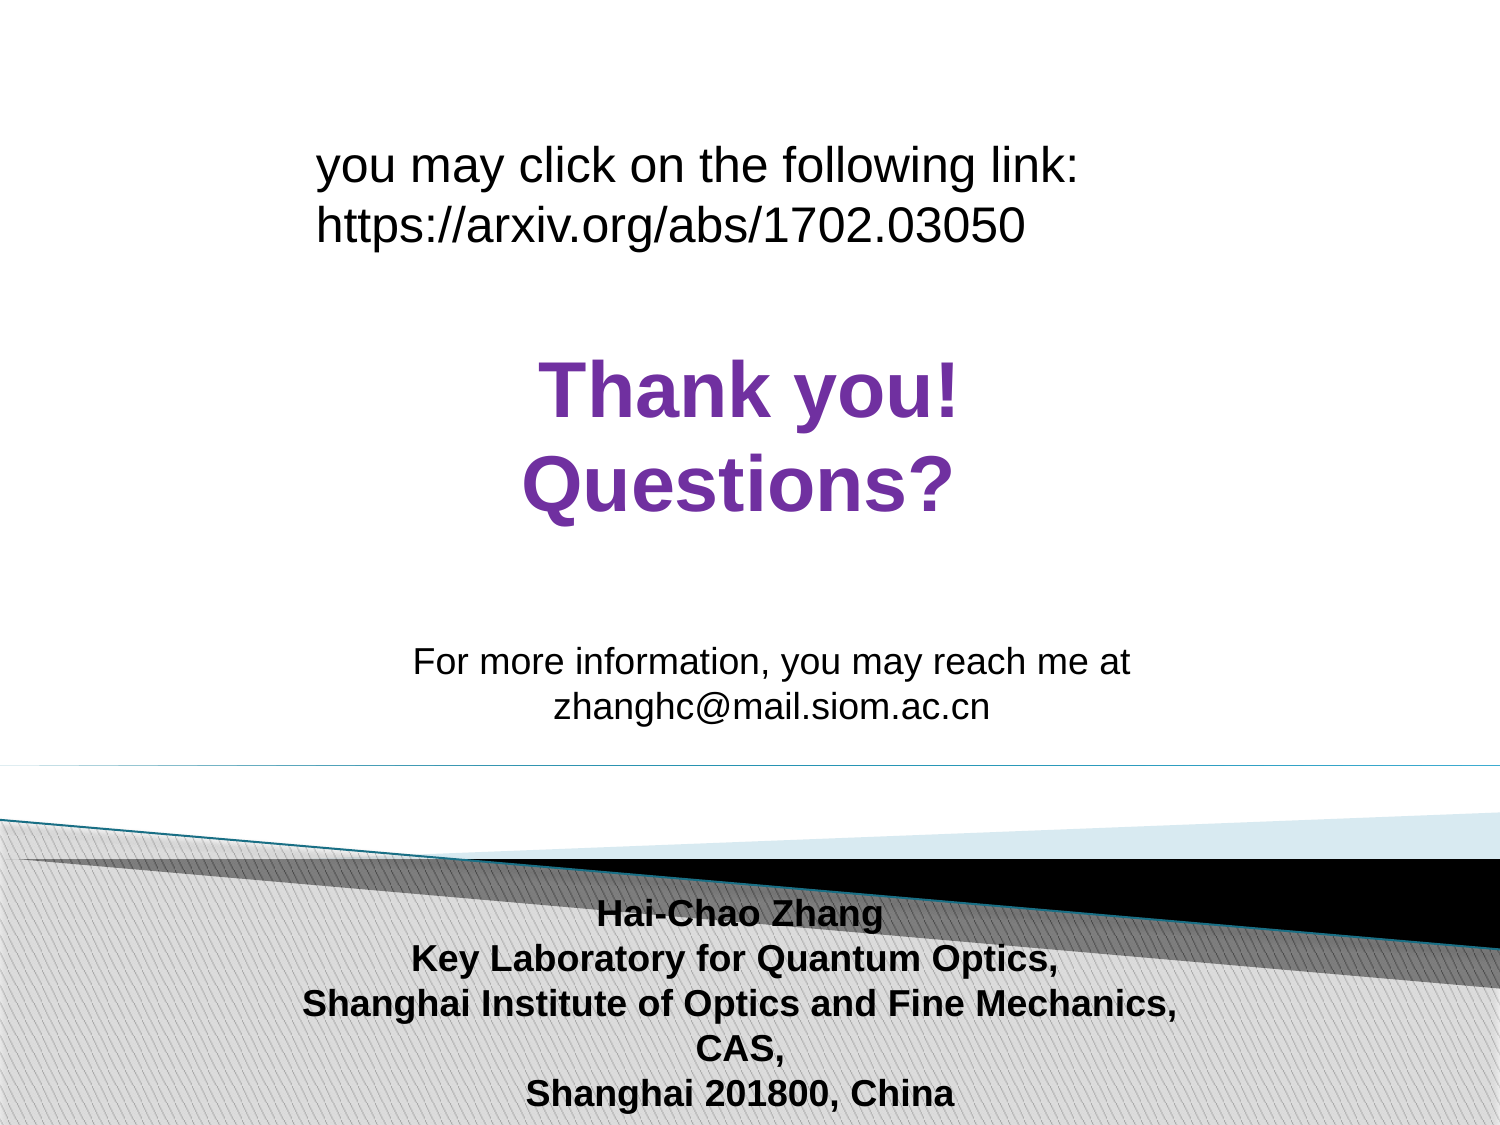

you may click on the following link: https://arxiv.org/abs/1702.03050
# Thank you! Questions?
For more information, you may reach me at zhanghc@mail.siom.ac.cn
Hai-Chao Zhang
Key Laboratory for Quantum Optics,
Shanghai Institute of Optics and Fine Mechanics, CAS,
Shanghai 201800, China